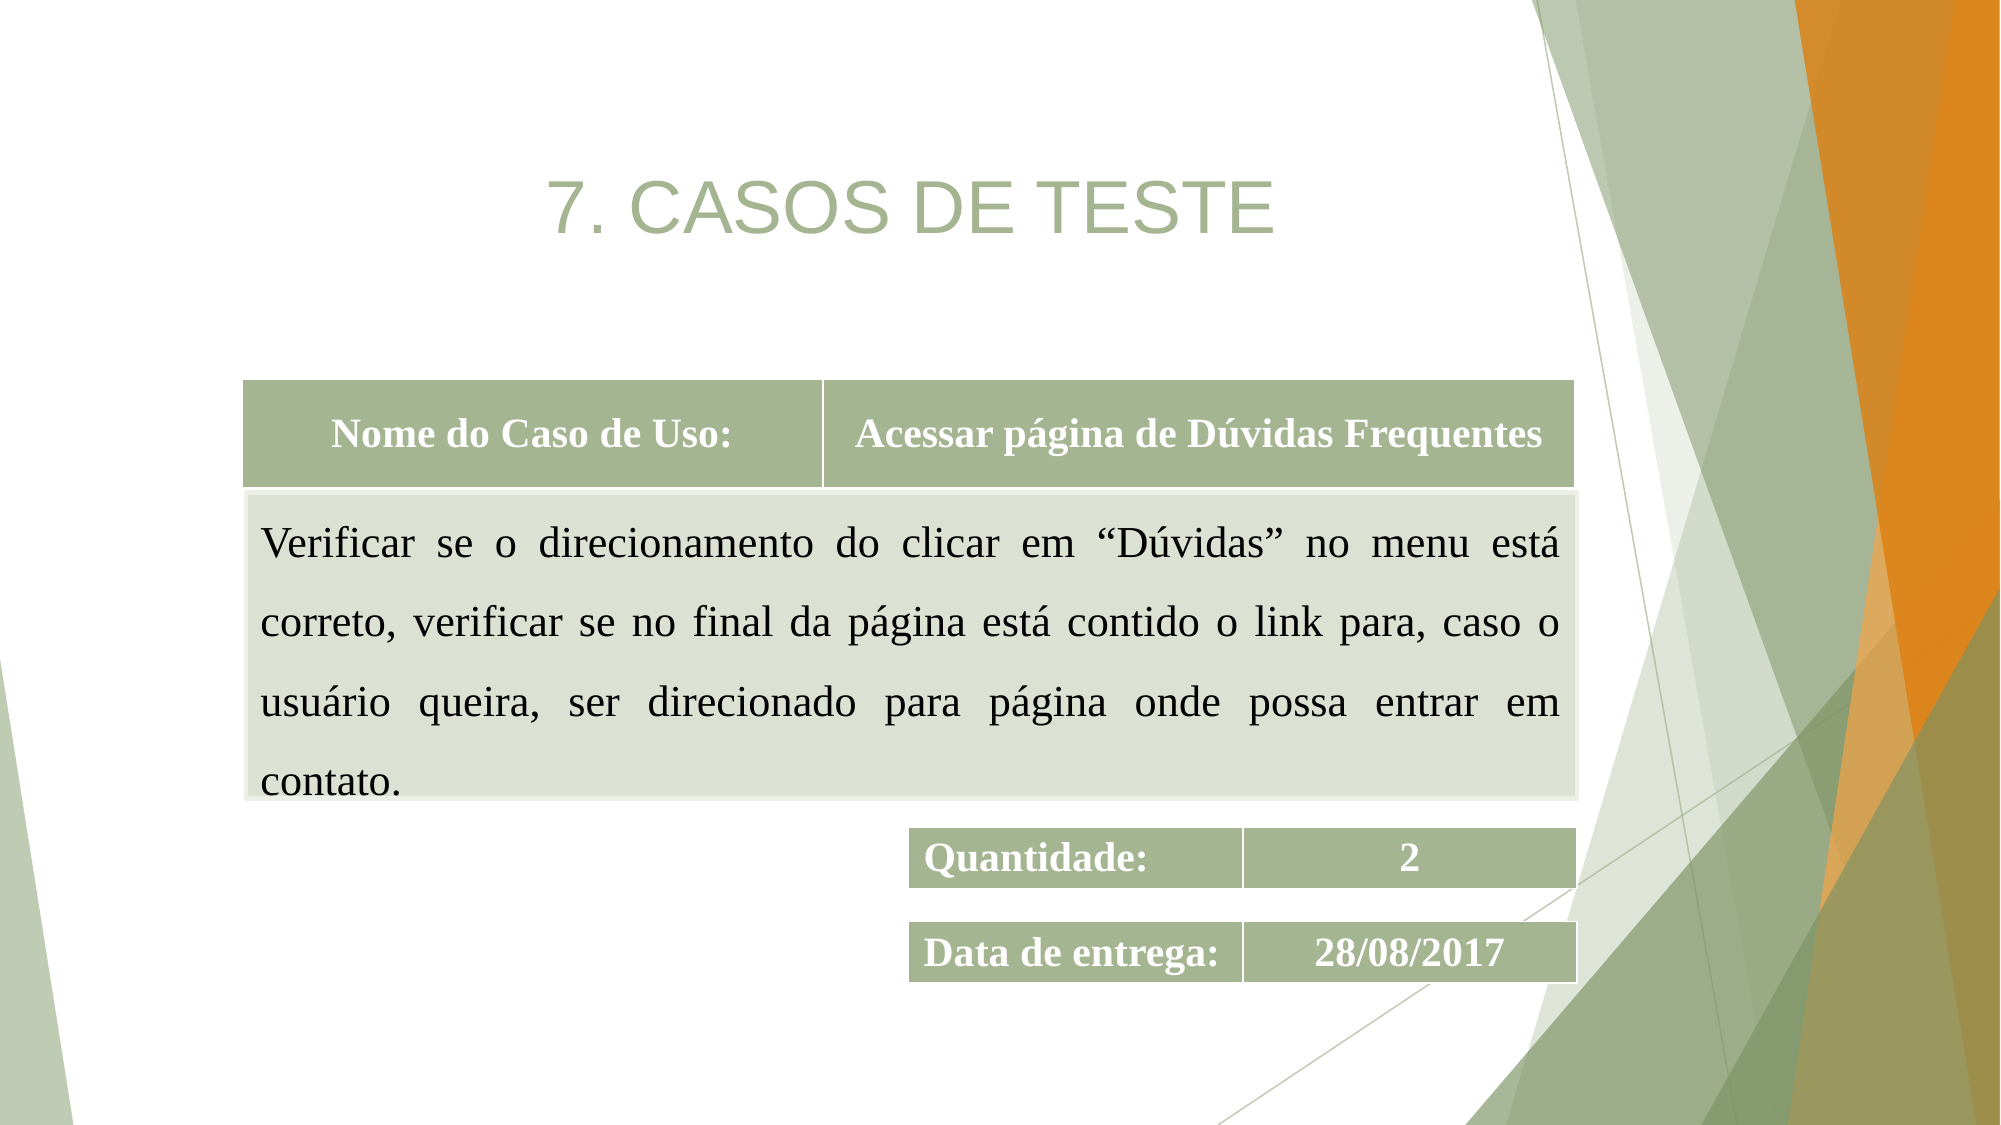

7. CASOS DE TESTE
| Nome do Caso de Uso: | Acessar página de Dúvidas Frequentes |
| --- | --- |
Verificar se o direcionamento do clicar em “Dúvidas” no menu está correto, verificar se no final da página está contido o link para, caso o usuário queira, ser direcionado para página onde possa entrar em contato.
| Quantidade: | 2 |
| --- | --- |
| Data de entrega: | 28/08/2017 |
| --- | --- |